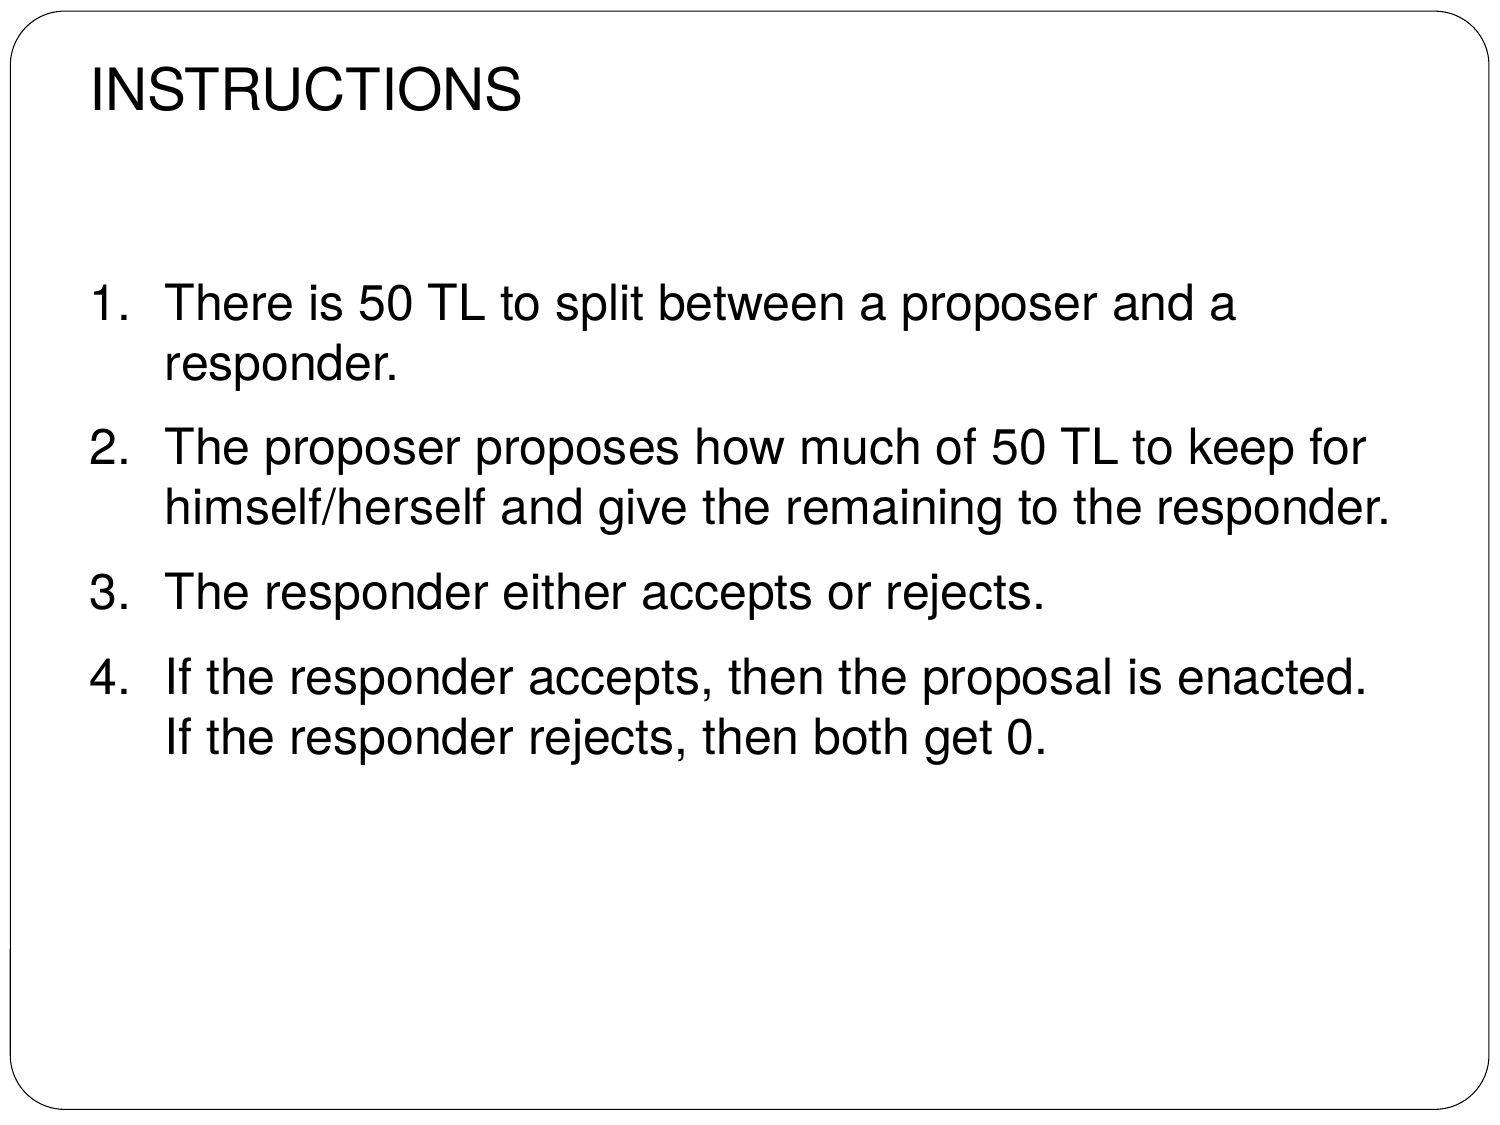

# INSTRUCTIONS
There is 50 TL to split between a proposer and a responder.
The proposer proposes how much of 50 TL to keep for himself/herself and give the remaining to the responder.
The responder either accepts or rejects.
If the responder accepts, then the proposal is enacted. If the responder rejects, then both get 0.